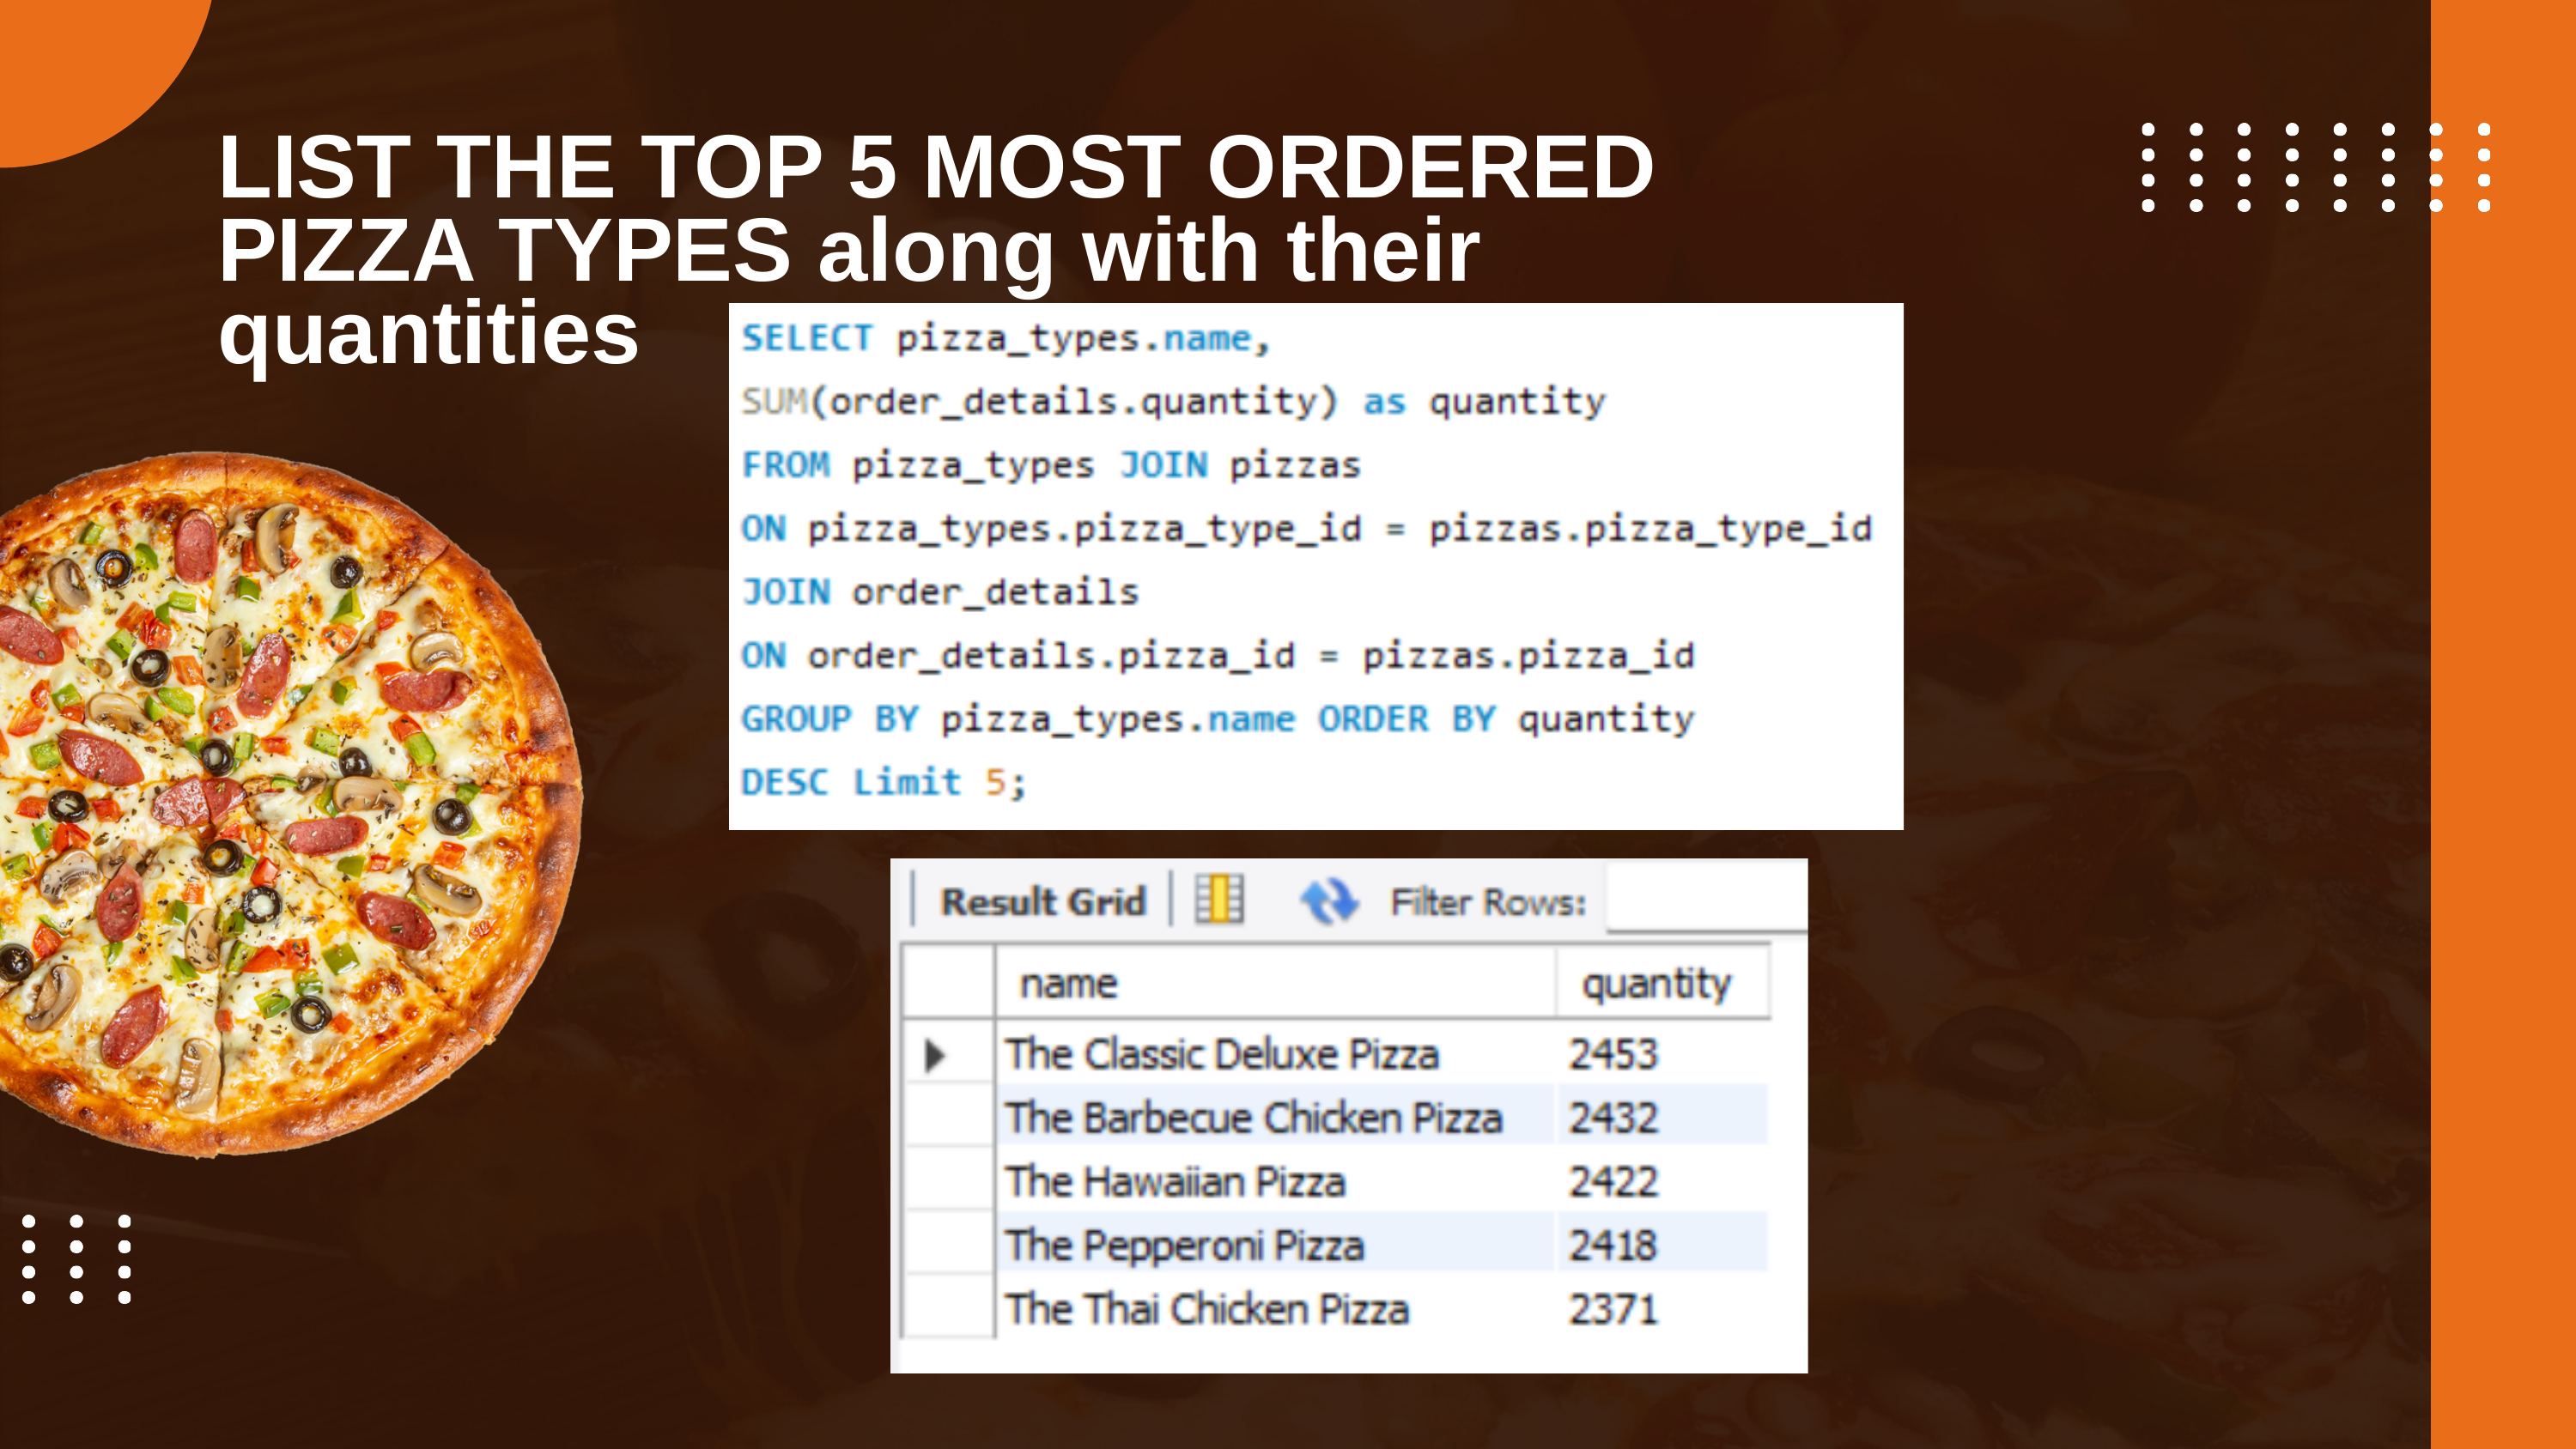

LIST THE TOP 5 MOST ORDERED PIZZA TYPES along with their quantities